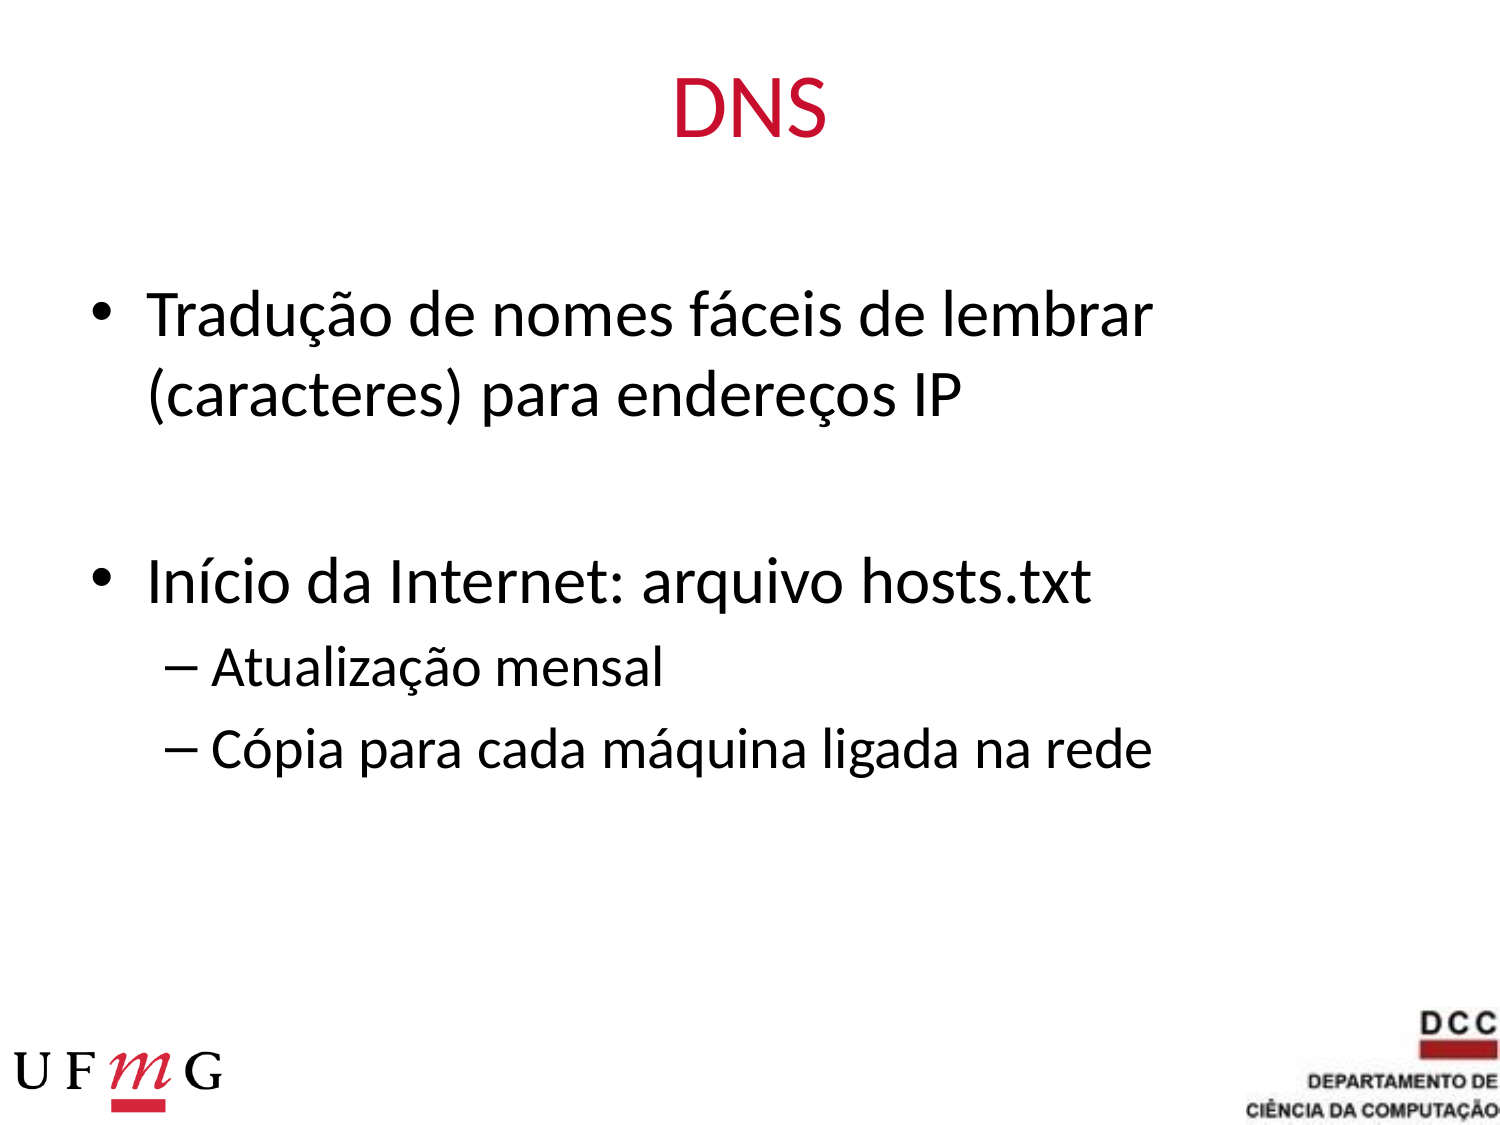

# DNS
Tradução de nomes fáceis de lembrar (caracteres) para endereços IP

Início da Internet: arquivo hosts.txt
Atualização mensal
Cópia para cada máquina ligada na rede